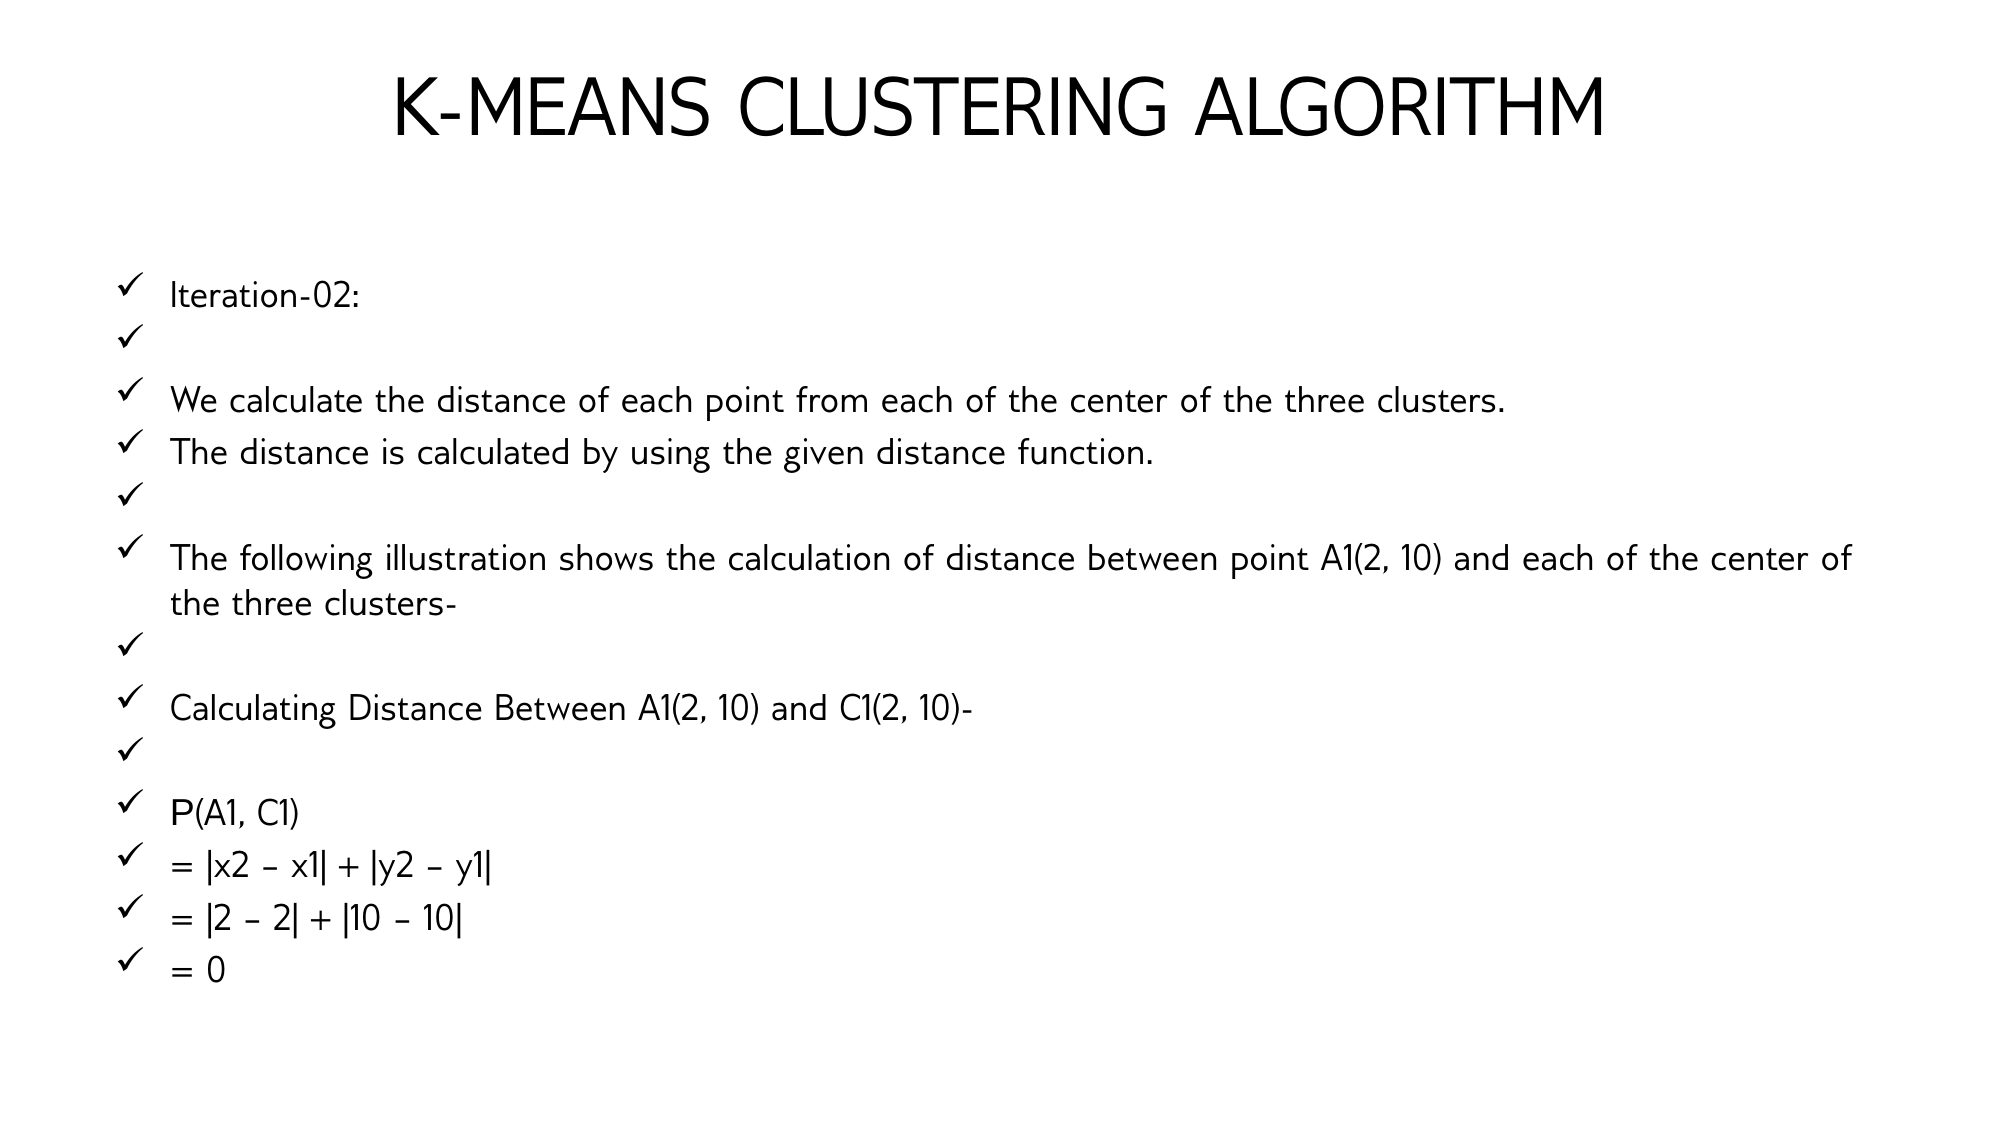

# K-MEANS CLUSTERING ALGORITHM
Iteration-02:

We calculate the distance of each point from each of the center of the three clusters.
The distance is calculated by using the given distance function.

The following illustration shows the calculation of distance between point A1(2, 10) and each of the center of the three clusters-

Calculating Distance Between A1(2, 10) and C1(2, 10)-

Ρ(A1, C1)
= |x2 – x1| + |y2 – y1|
= |2 – 2| + |10 – 10|
= 0